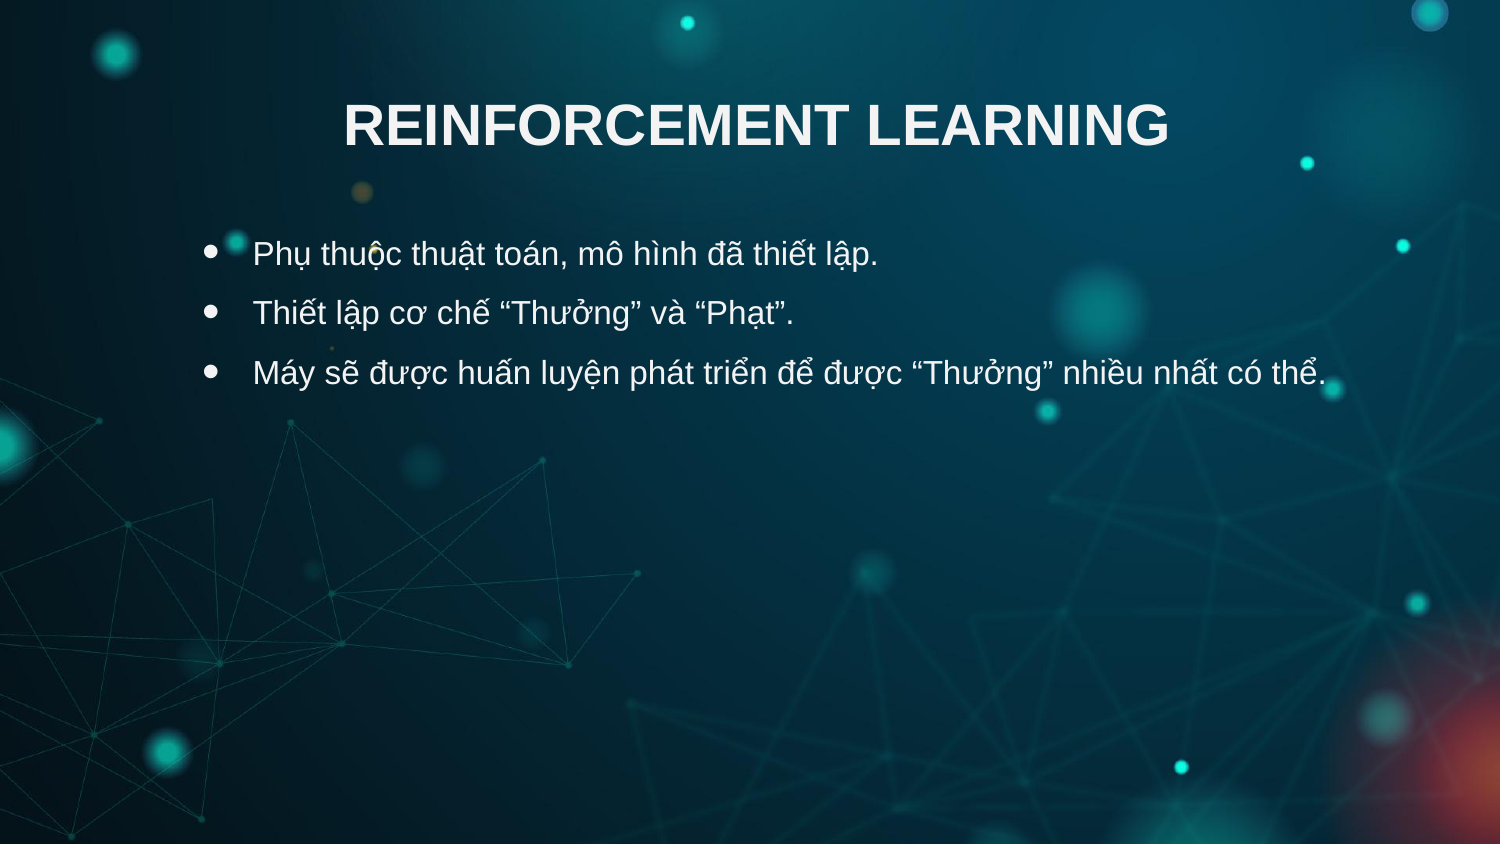

REINFORCEMENT LEARNING
Phụ thuộc thuật toán, mô hình đã thiết lập.
Thiết lập cơ chế “Thưởng” và “Phạt”.
Máy sẽ được huấn luyện phát triển để được “Thưởng” nhiều nhất có thể.